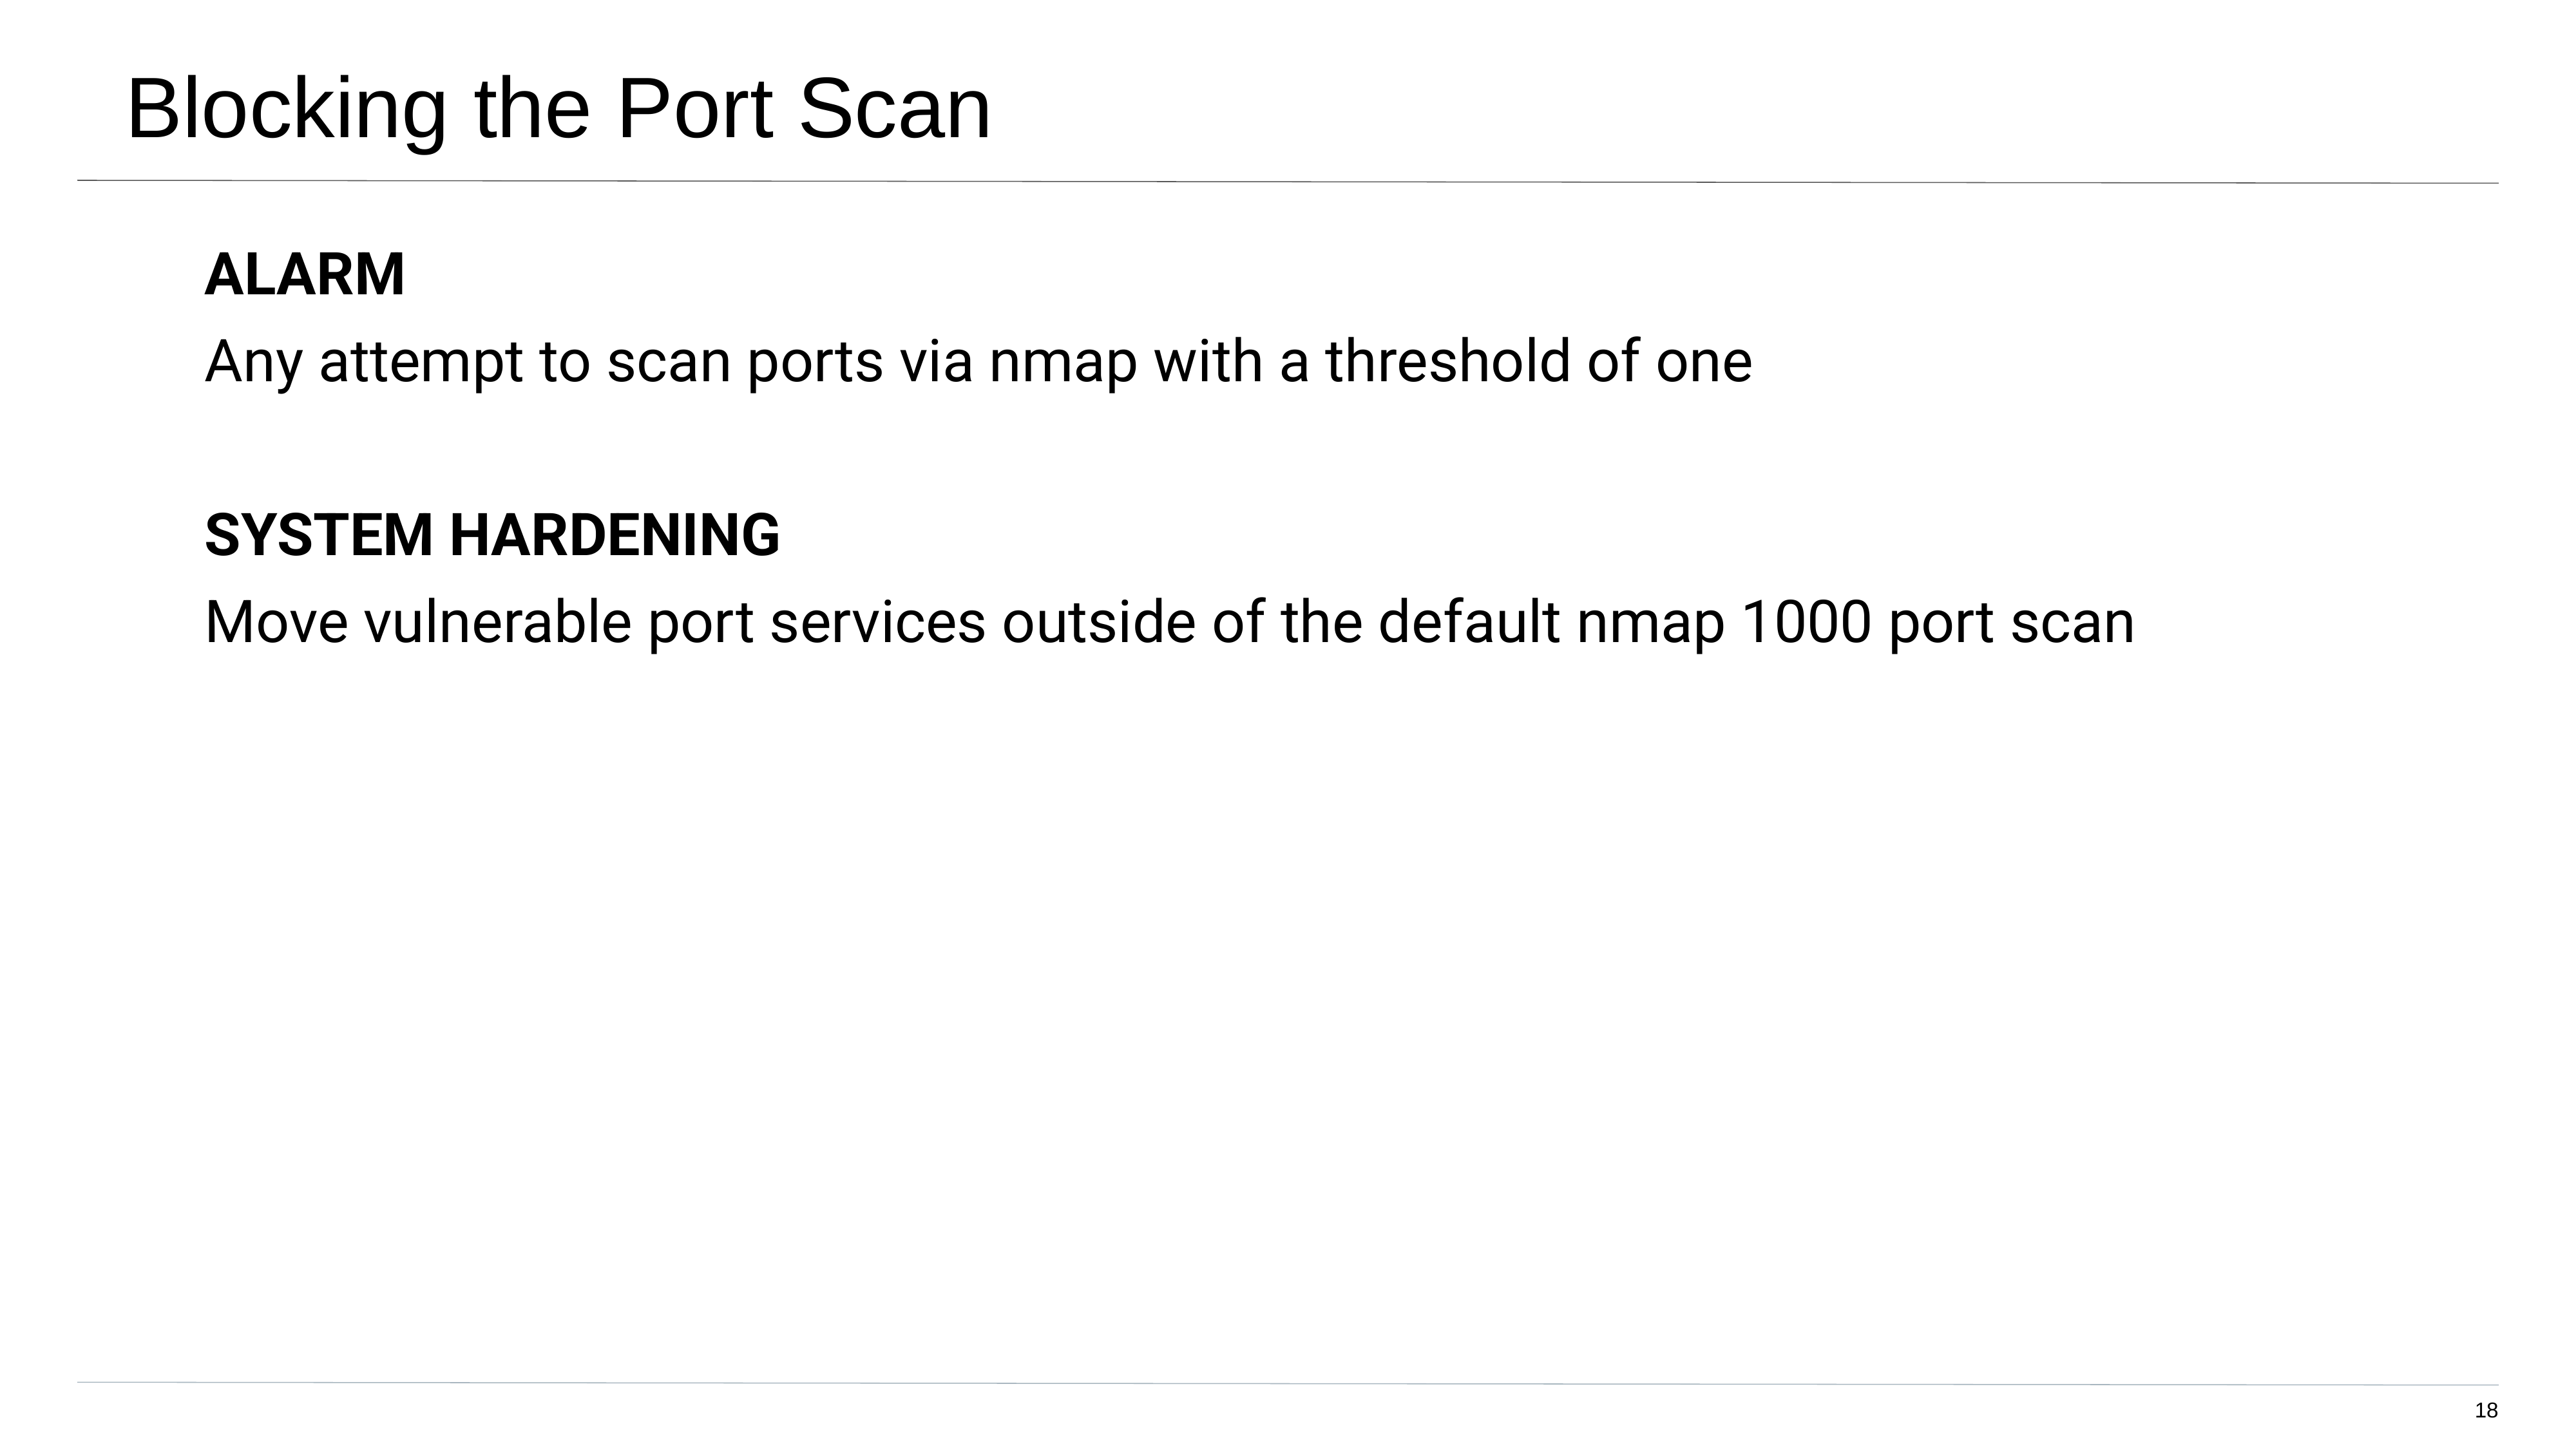

# Blocking the Port Scan
ALARM
Any attempt to scan ports via nmap with a threshold of one

SYSTEM HARDENING
Move vulnerable port services outside of the default nmap 1000 port scan
18